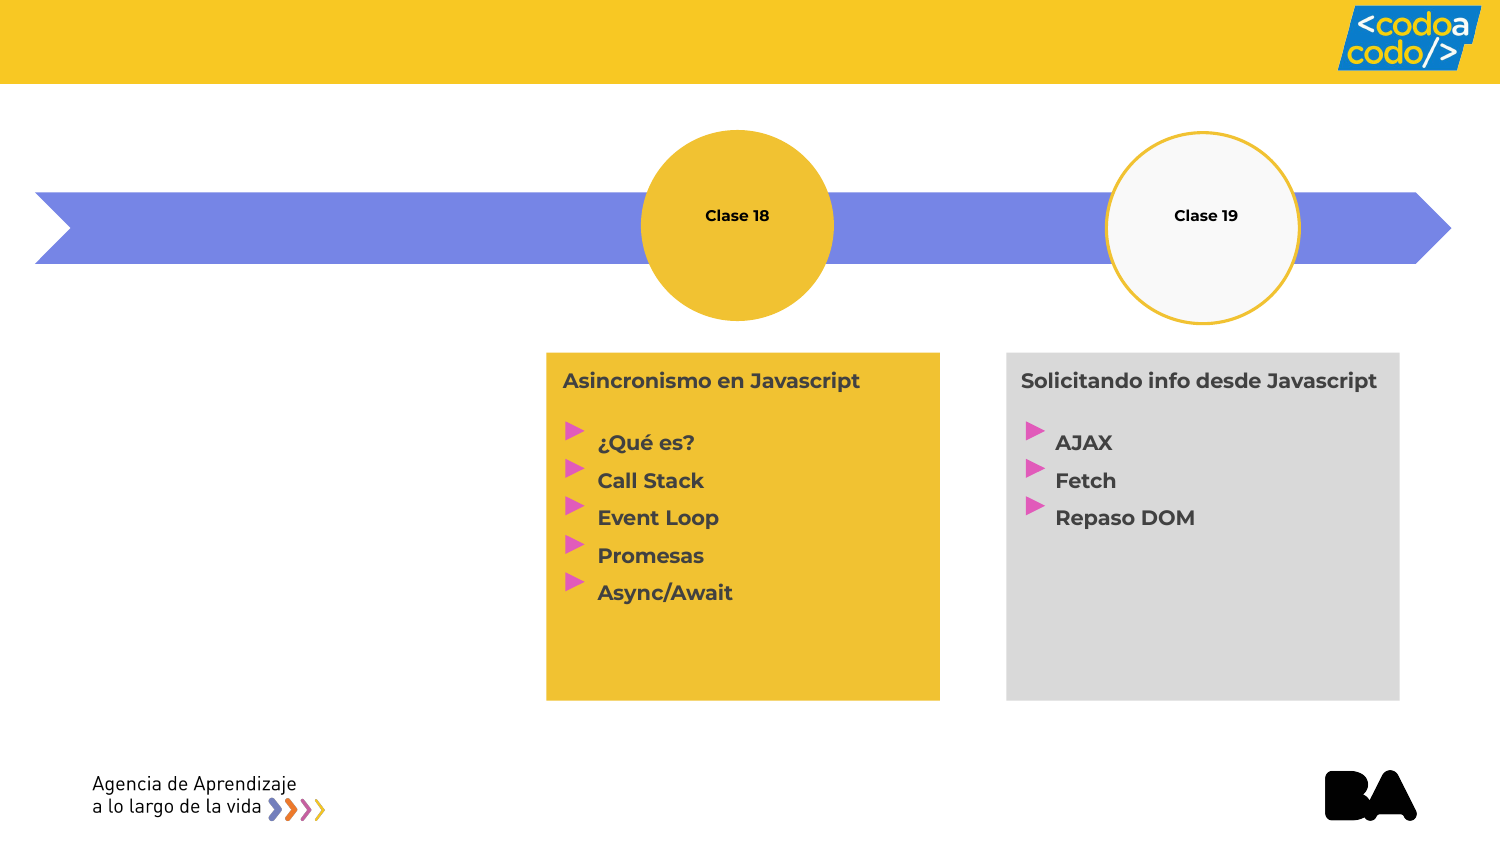

Clase 18
Clase 19
Asincronismo en Javascript

      ¿Qué es?
      Call Stack
      Event Loop
      Promesas
      Async/Await
Solicitando info desde Javascript

      AJAX
      Fetch
      Repaso DOM